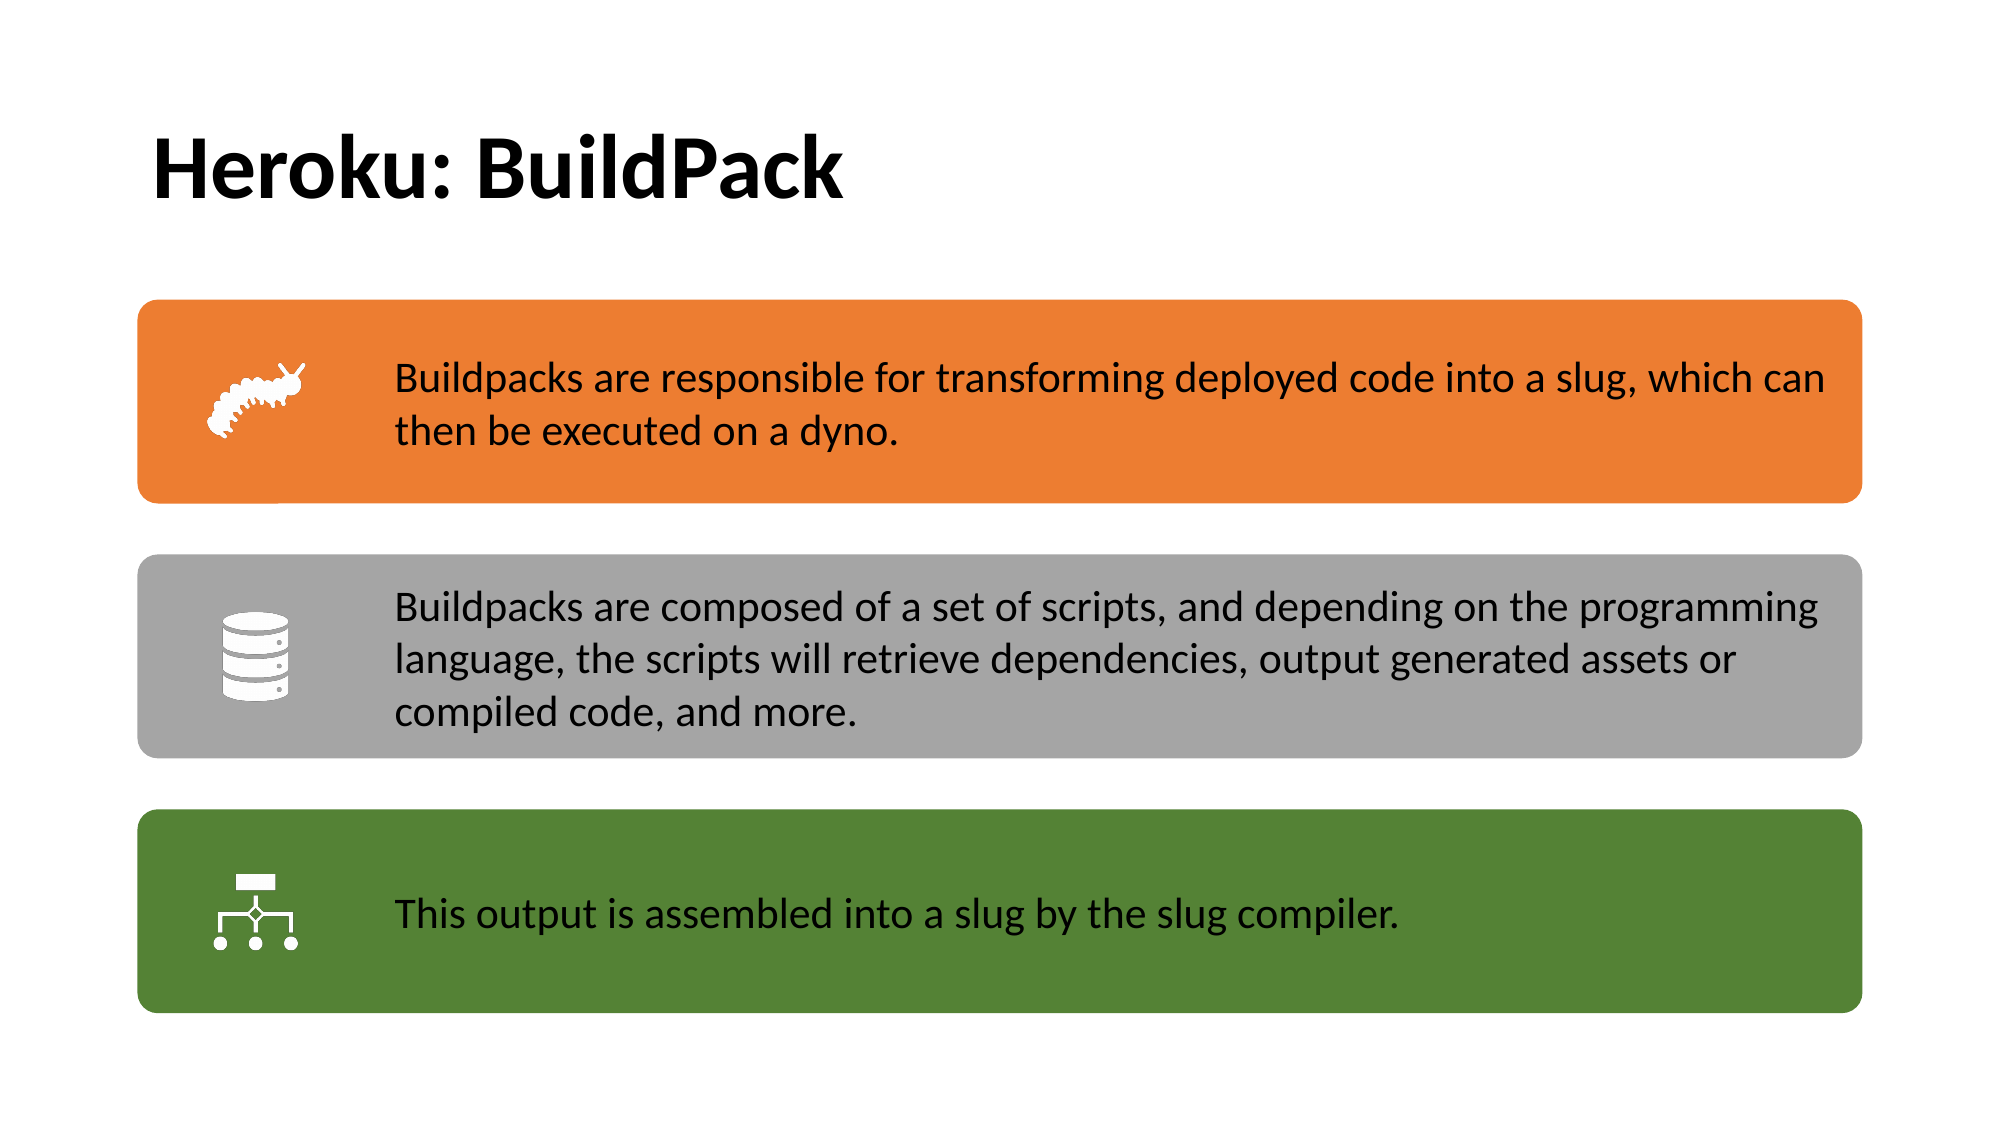

# Heroku: BuildPack
Buildpacks are responsible for transforming deployed code into a slug, which can then be executed on a dyno.
Buildpacks are composed of a set of scripts, and depending on the programming language, the scripts will retrieve dependencies, output generated assets or compiled code, and more.
This output is assembled into a slug by the slug compiler.